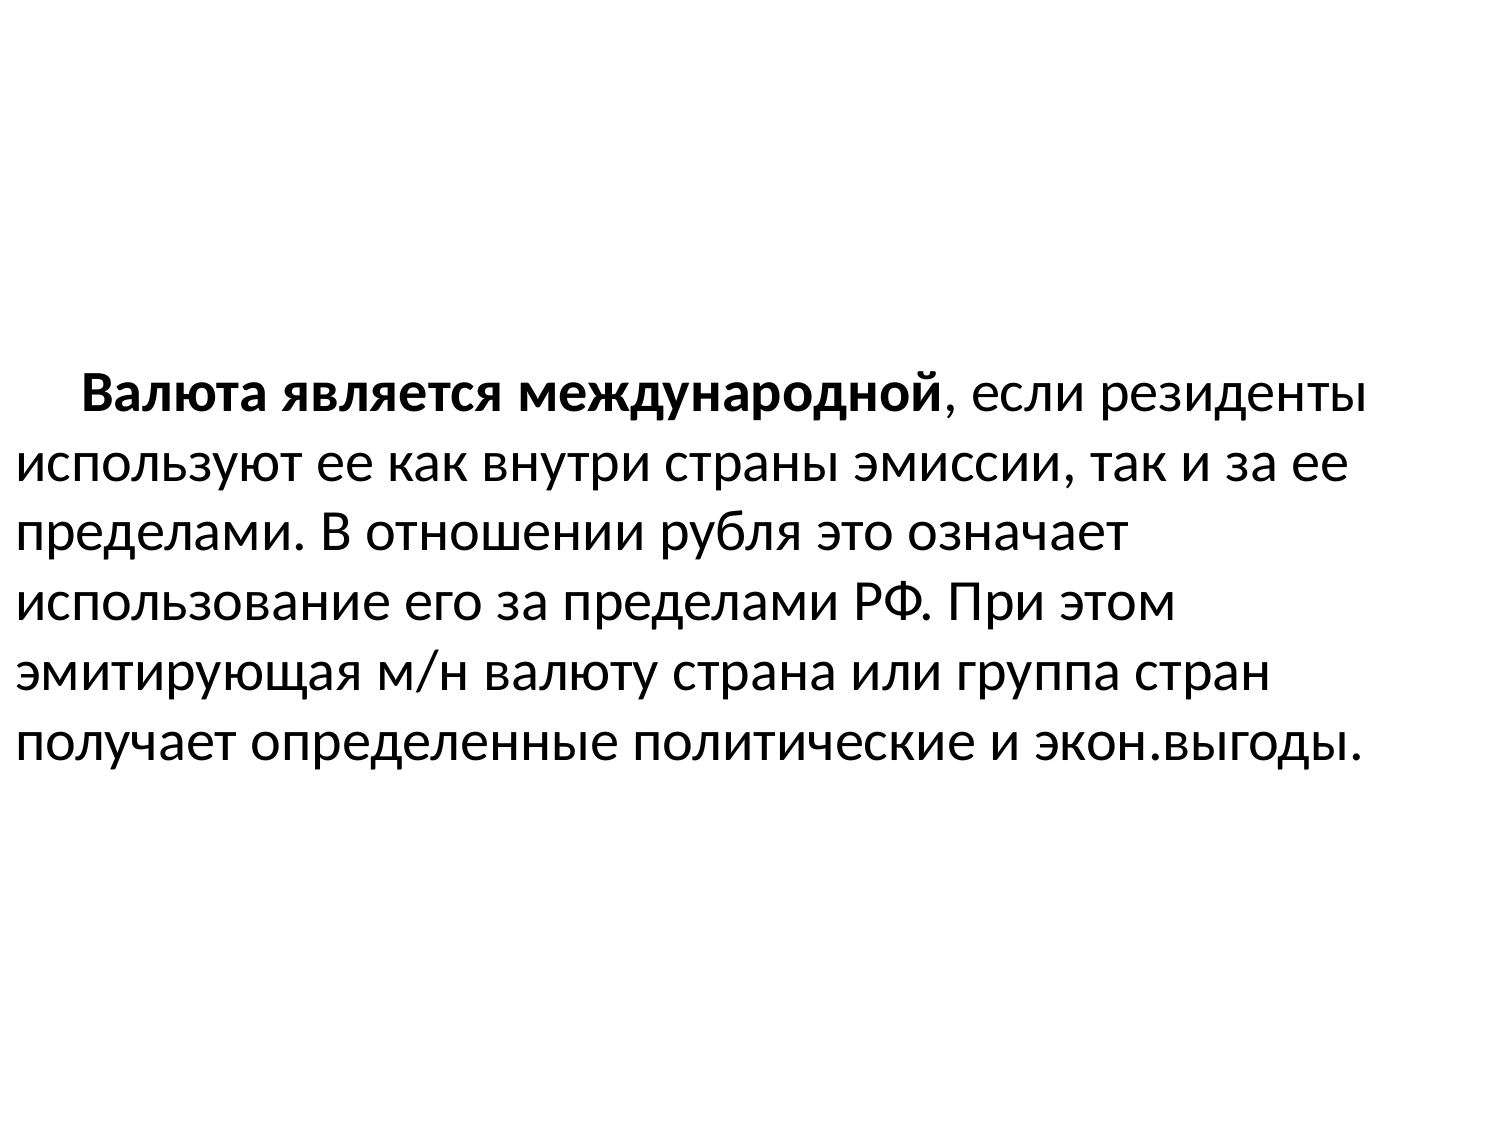

# Валюта является международной, если резиденты используют ее как внутри страны эмиссии, так и за ее пределами. В отношении рубля это означает использование его за пределами РФ. При этом эмитирующая м/н валюту страна или группа стран получает определенные политические и экон.выгоды.